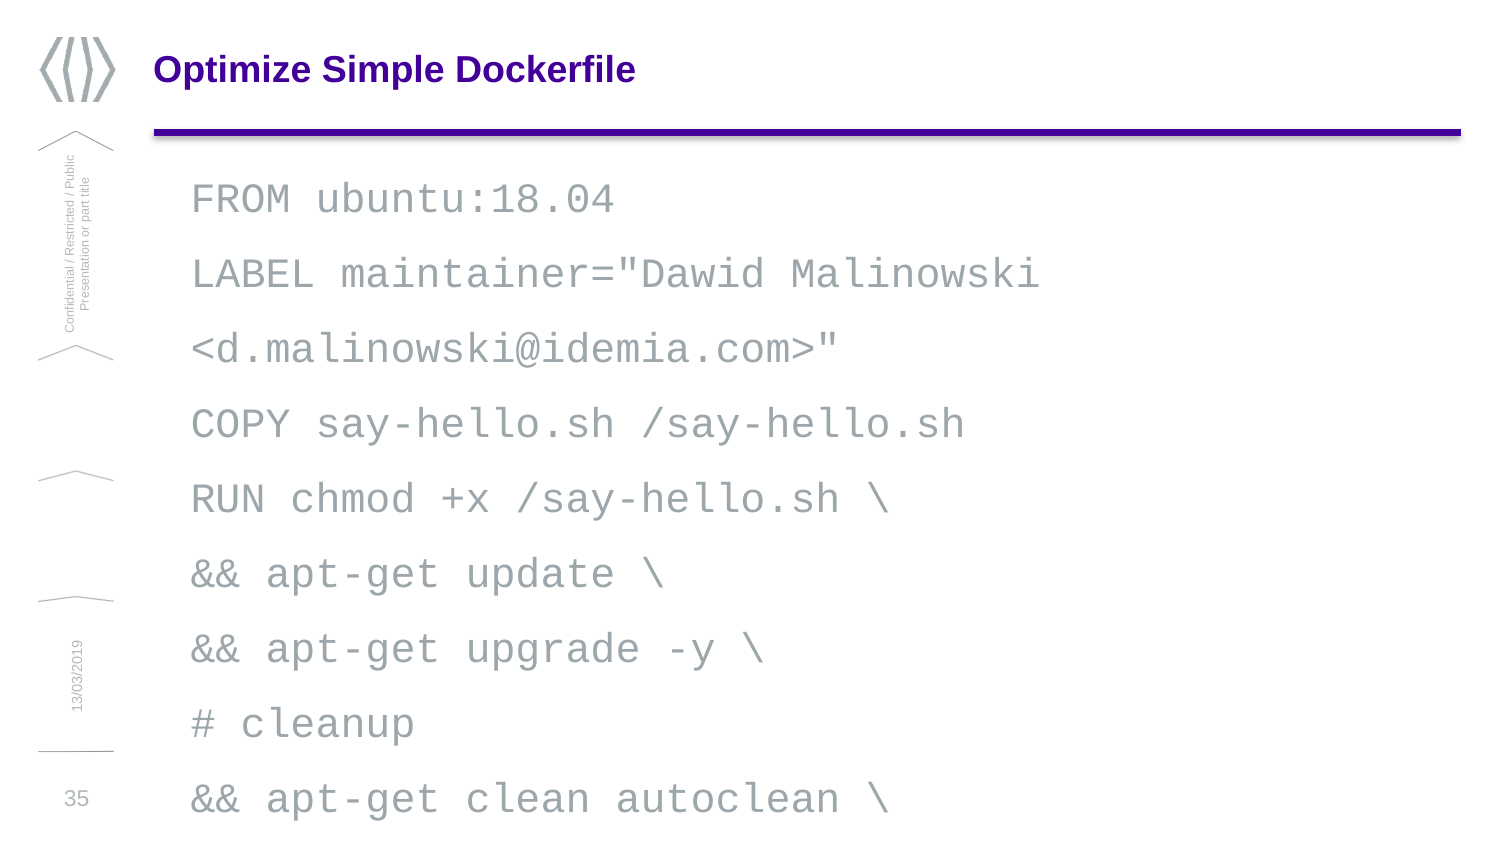

# Optimize Simple Dockerfile
FROM ubuntu:18.04
LABEL maintainer="Dawid Malinowski <d.malinowski@idemia.com>"
COPY say-hello.sh /say-hello.sh
RUN chmod +x /say-hello.sh \
&& apt-get update \
&& apt-get upgrade -y \
# cleanup
&& apt-get clean autoclean \
Confidential / Restricted / Public
Presentation or part title
13/03/2019
35